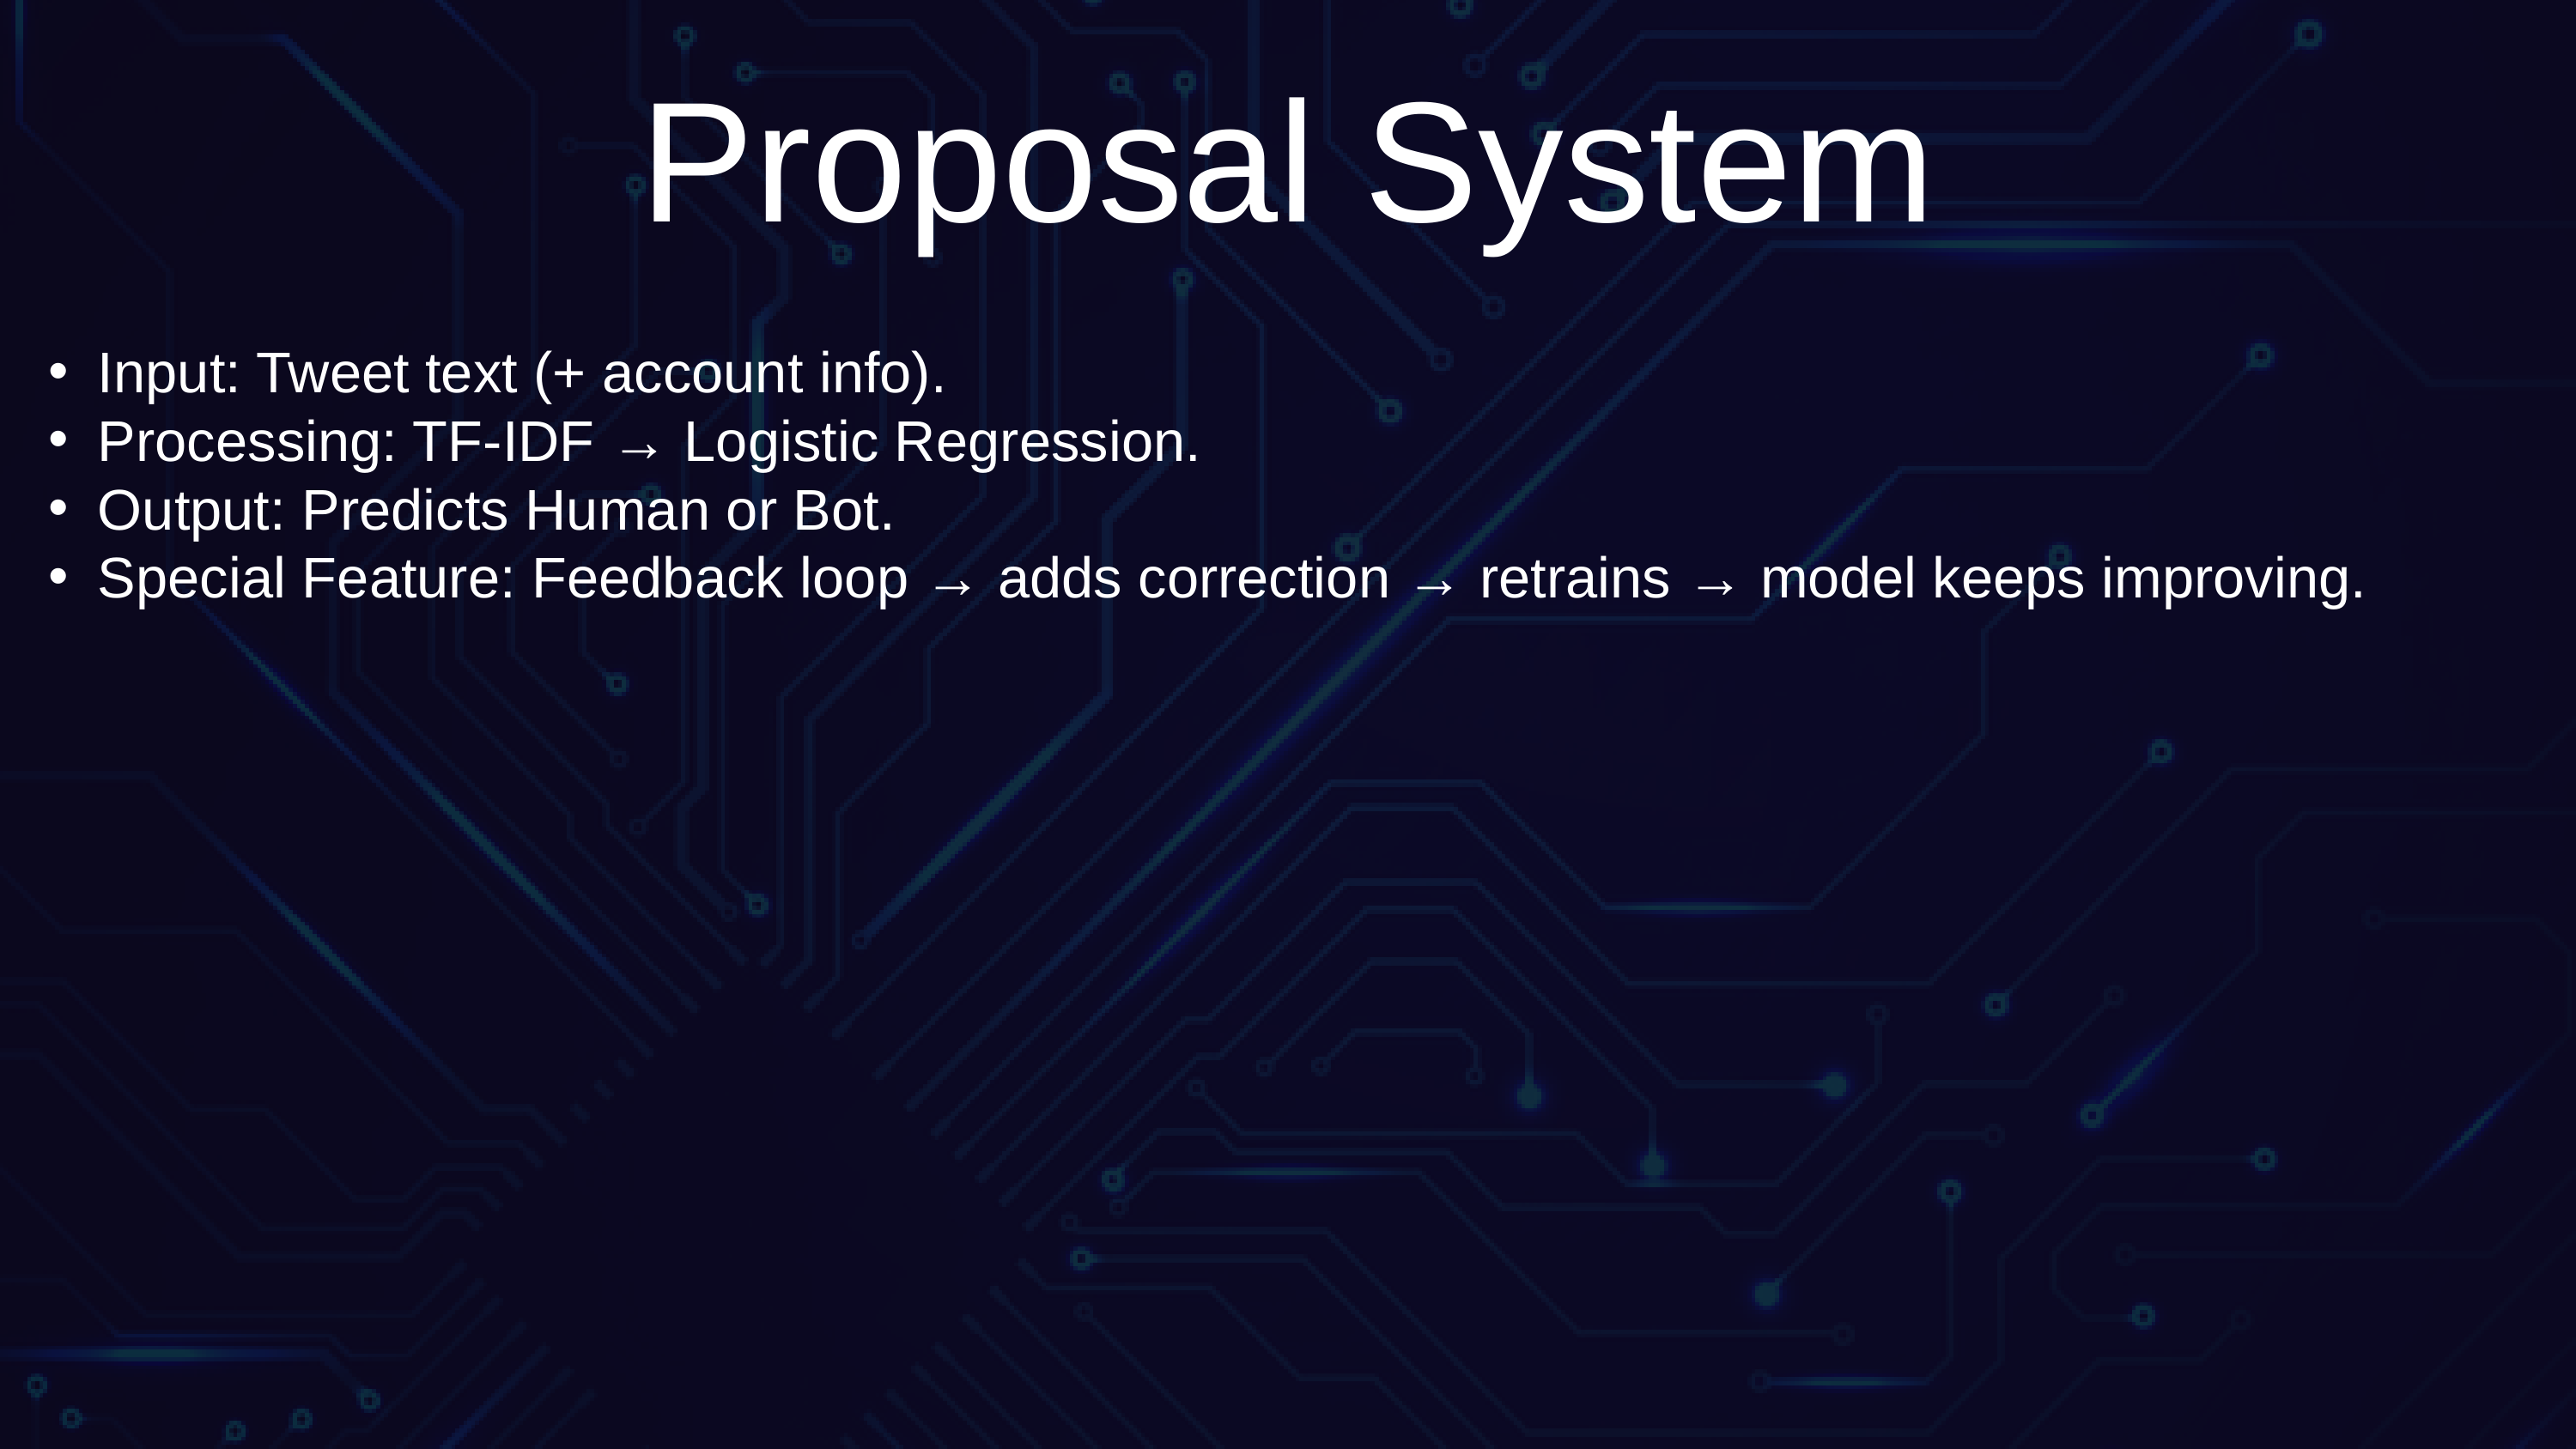

Proposal System
Input: Tweet text (+ account info).
Processing: TF-IDF → Logistic Regression.
Output: Predicts Human or Bot.
Special Feature: Feedback loop → adds correction → retrains → model keeps improving.